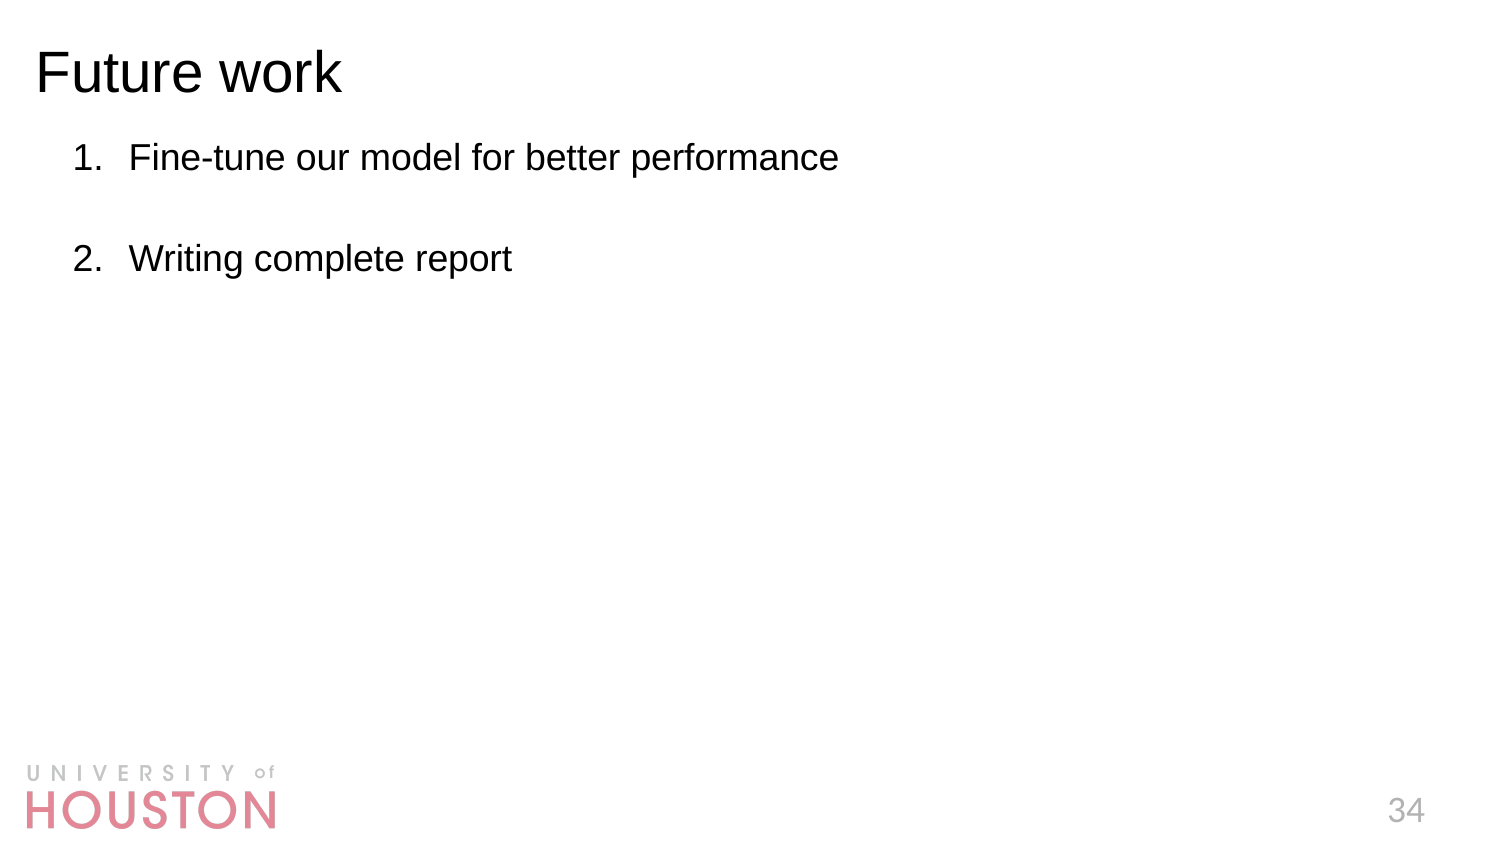

Future work
Fine-tune our model for better performance

Writing complete report

34